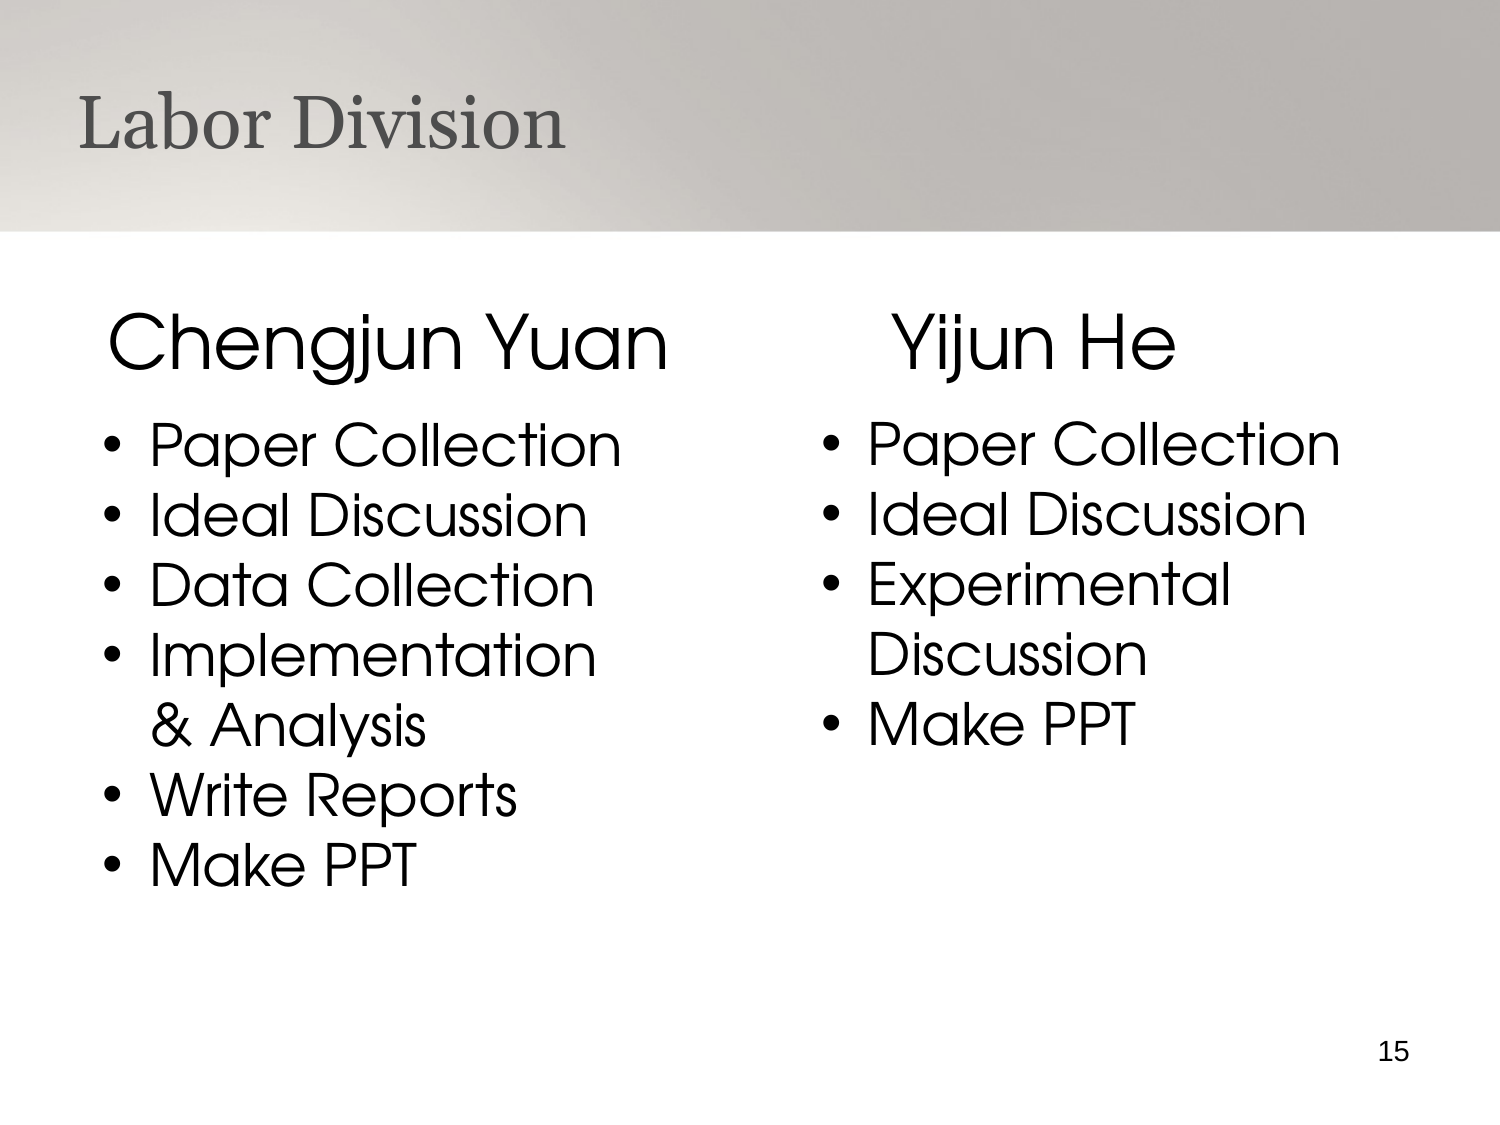

Labor Division
Chengjun Yuan
Yijun He
Paper Collection
Ideal Discussion
Experimental Discussion
Make PPT
Paper Collection
Ideal Discussion
Data Collection
Implementation & Analysis
Write Reports
Make PPT
15